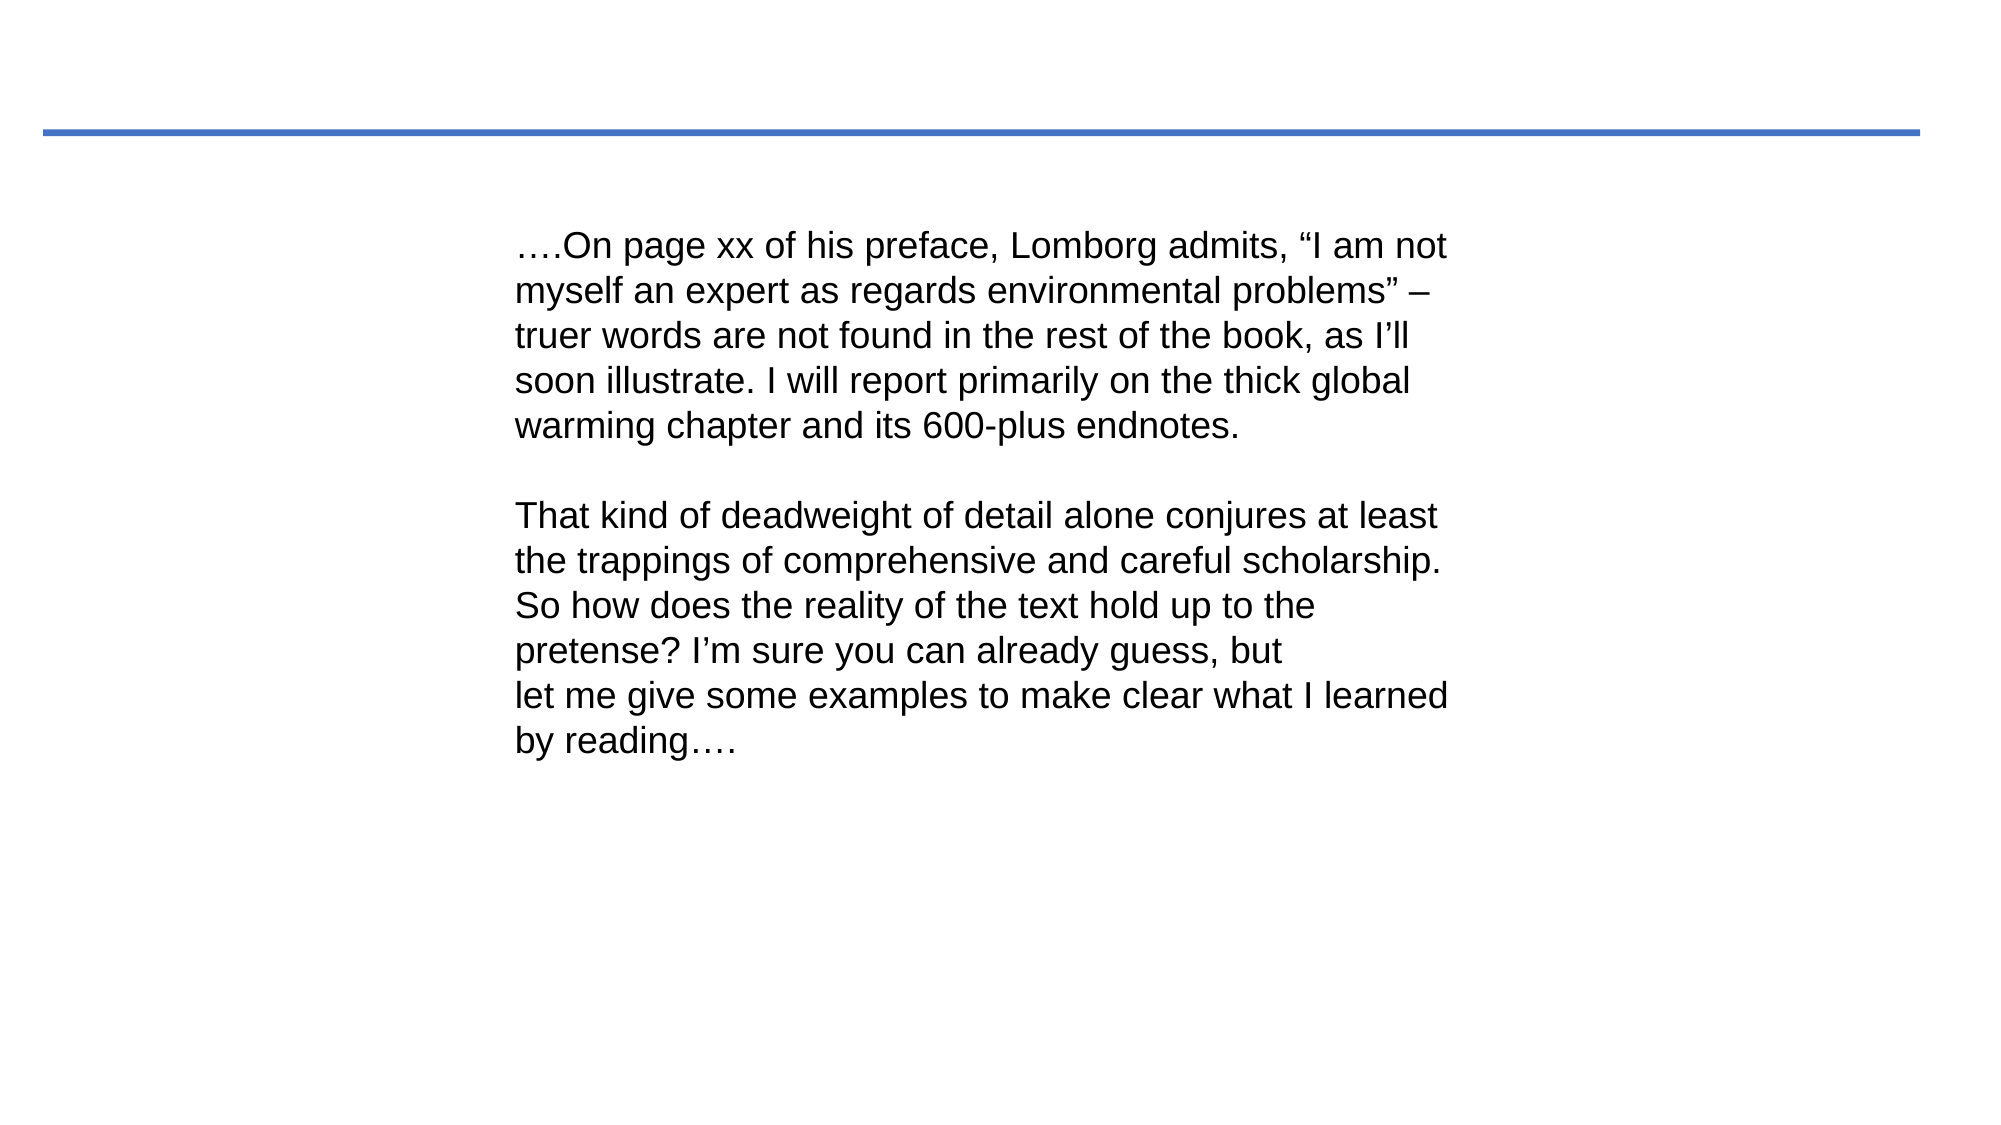

….On page xx of his preface, Lomborg admits, “I am not
myself an expert as regards environmental problems” – truer words are not found in the rest of the book, as I’ll soon illustrate. I will report primarily on the thick global warming chapter and its 600-plus endnotes.

That kind of deadweight of detail alone conjures at least the trappings of comprehensive and careful scholarship. So how does the reality of the text hold up to the pretense? I’m sure you can already guess, but
let me give some examples to make clear what I learned by reading….